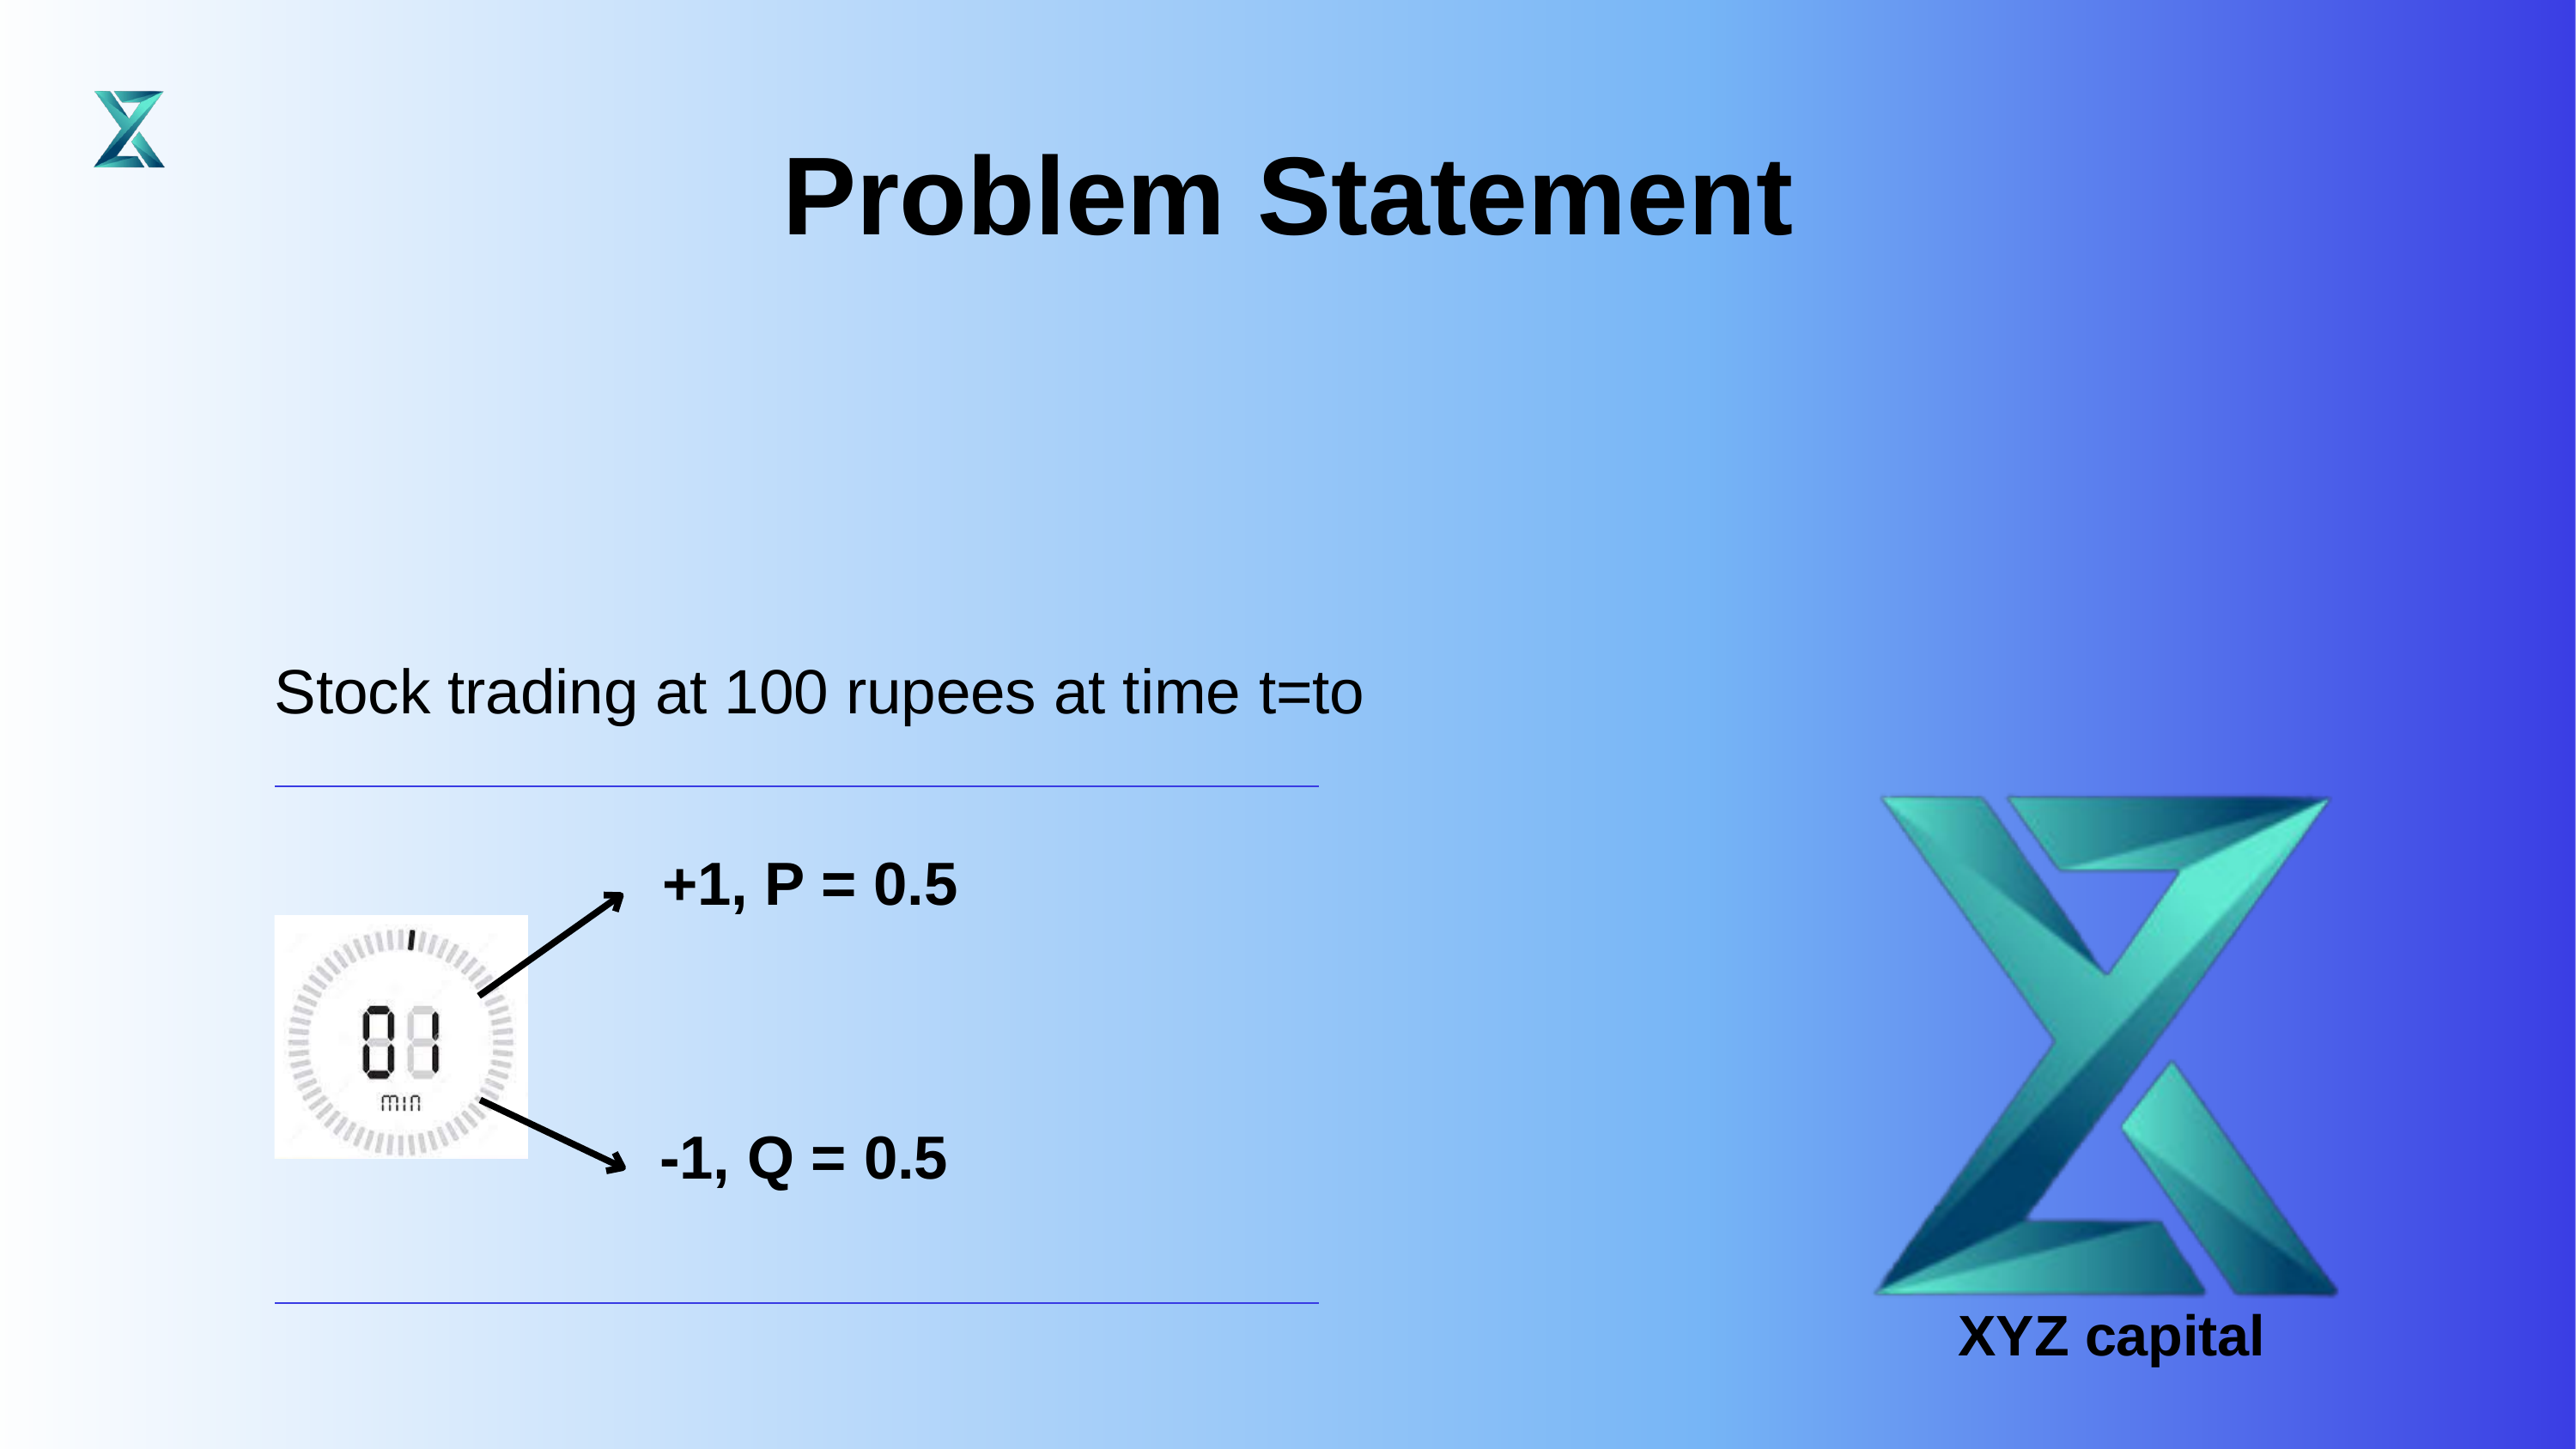

# Problem Statement
Stock trading at 100 rupees at time t=to

+1, P = 0.5

-1, Q = 0.5
XYZ capital